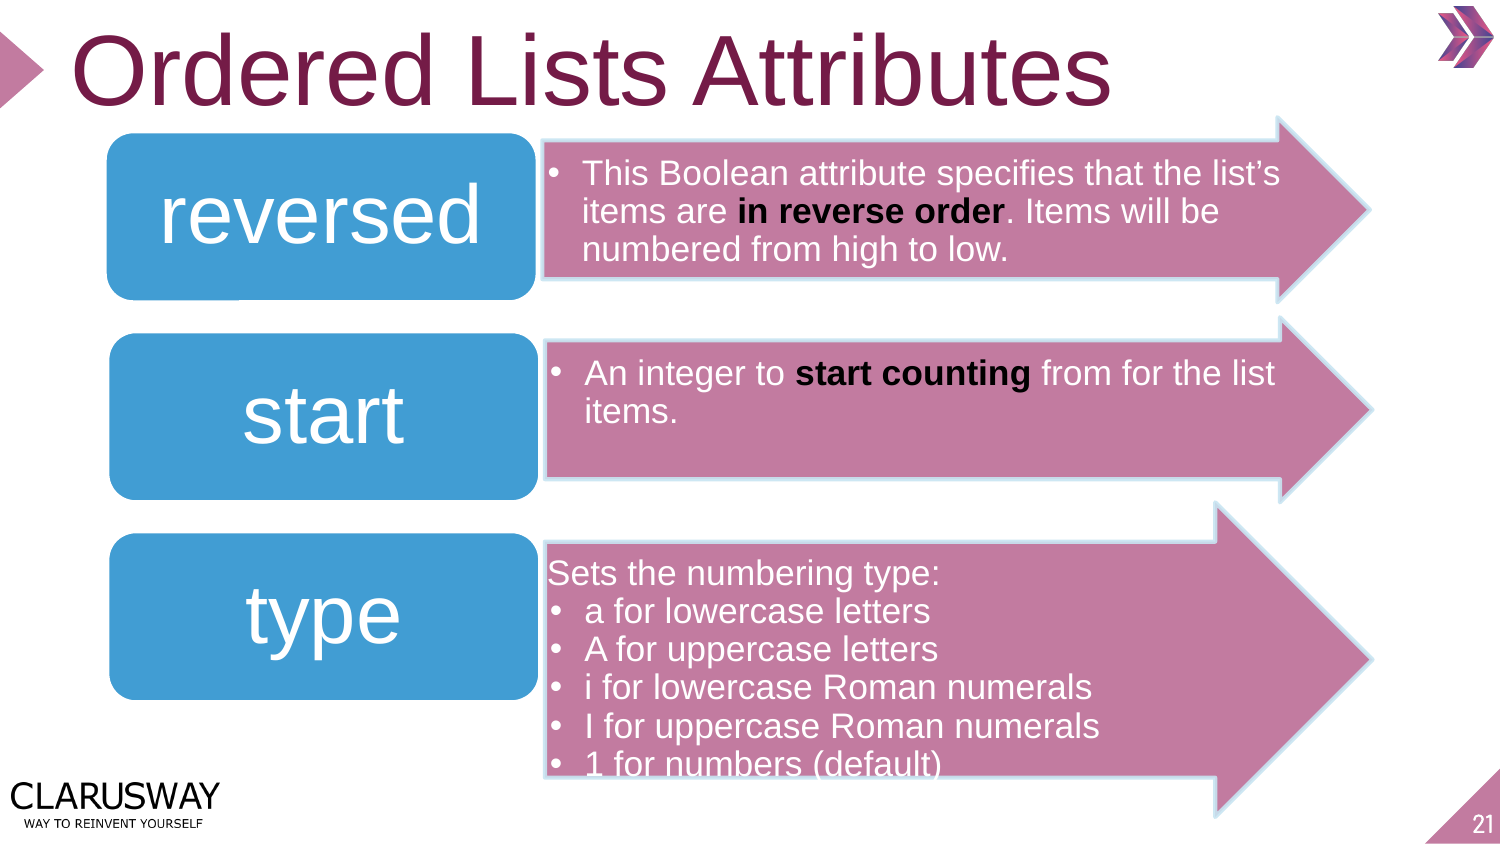

# Ordered Lists Attributes

reversed
This Boolean attribute specifies that the list’s items are in reverse order. Items will be numbered from high to low.

start
An integer to start counting from for the list items.

type
Sets the numbering type:
a for lowercase letters
A for uppercase letters
i for lowercase Roman numerals
I for uppercase Roman numerals
1 for numbers (default)

21